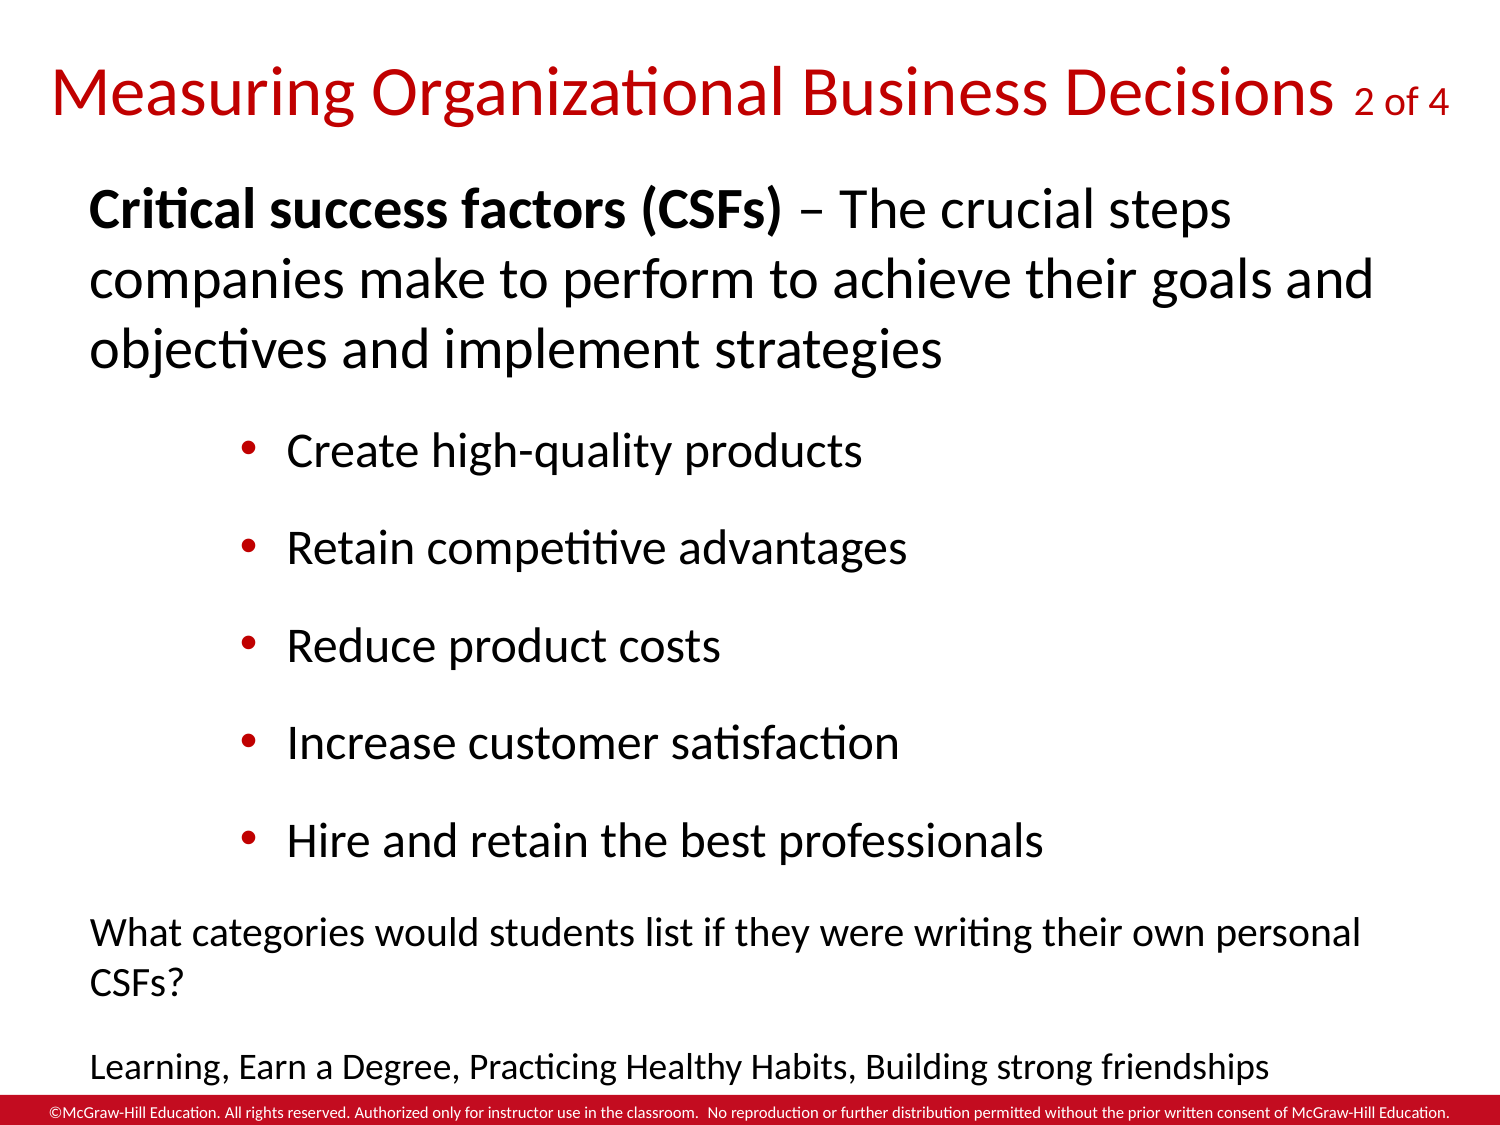

# Measuring Organizational Business Decisions 2 of 4
Critical success factors (CSFs) – The crucial steps companies make to perform to achieve their goals and objectives and implement strategies
Create high-quality products
Retain competitive advantages
Reduce product costs
Increase customer satisfaction
Hire and retain the best professionals
What categories would students list if they were writing their own personal CSFs?
Learning, Earn a Degree, Practicing Healthy Habits, Building strong friendships